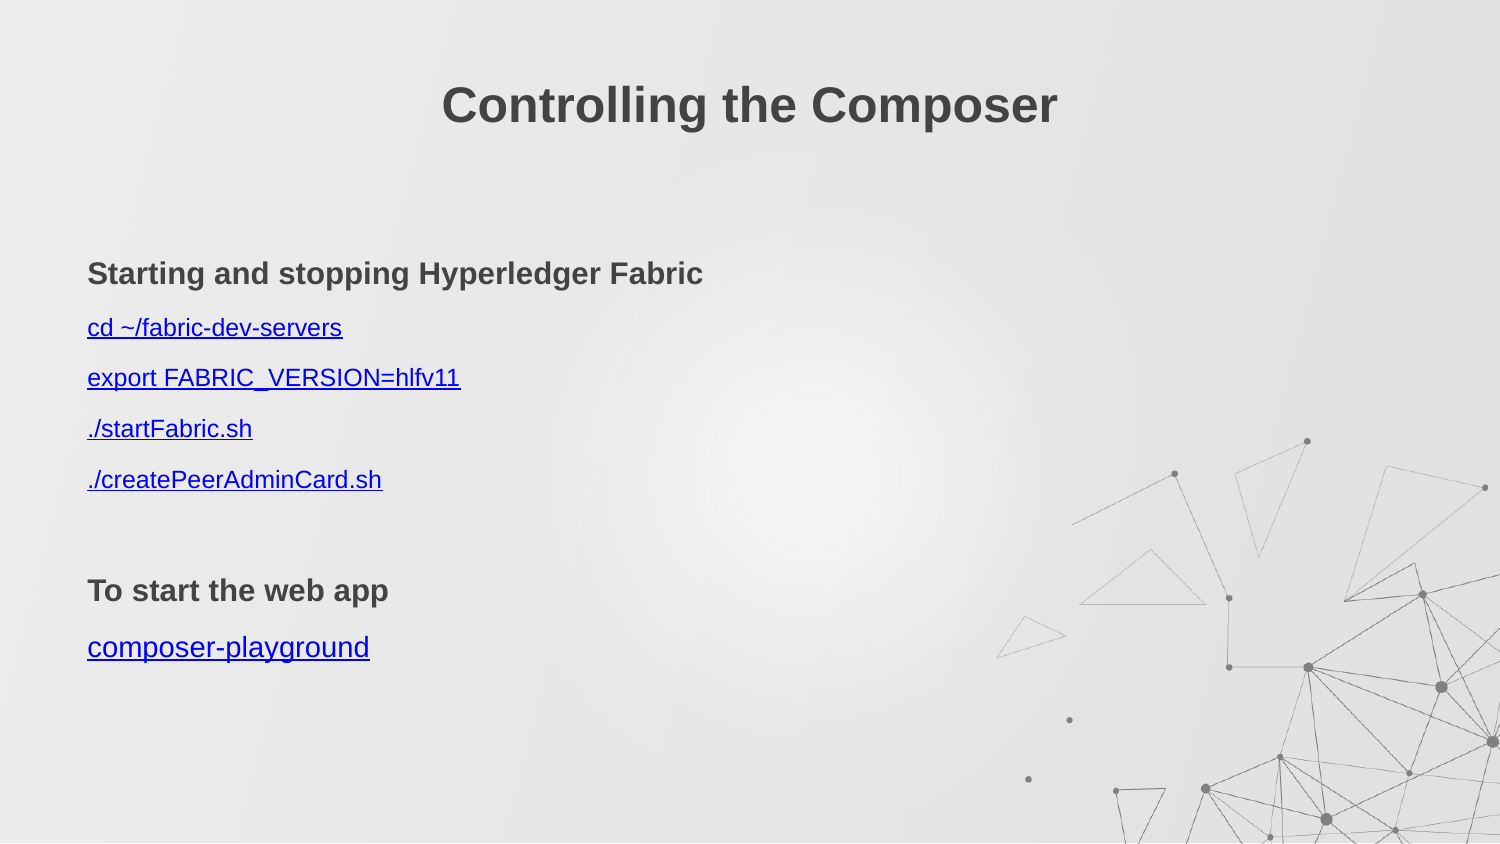

# Controlling the Composer

Starting and stopping Hyperledger Fabric
cd ~/fabric-dev-servers
export FABRIC_VERSION=hlfv11
./startFabric.sh
./createPeerAdminCard.sh

To start the web app
composer-playground